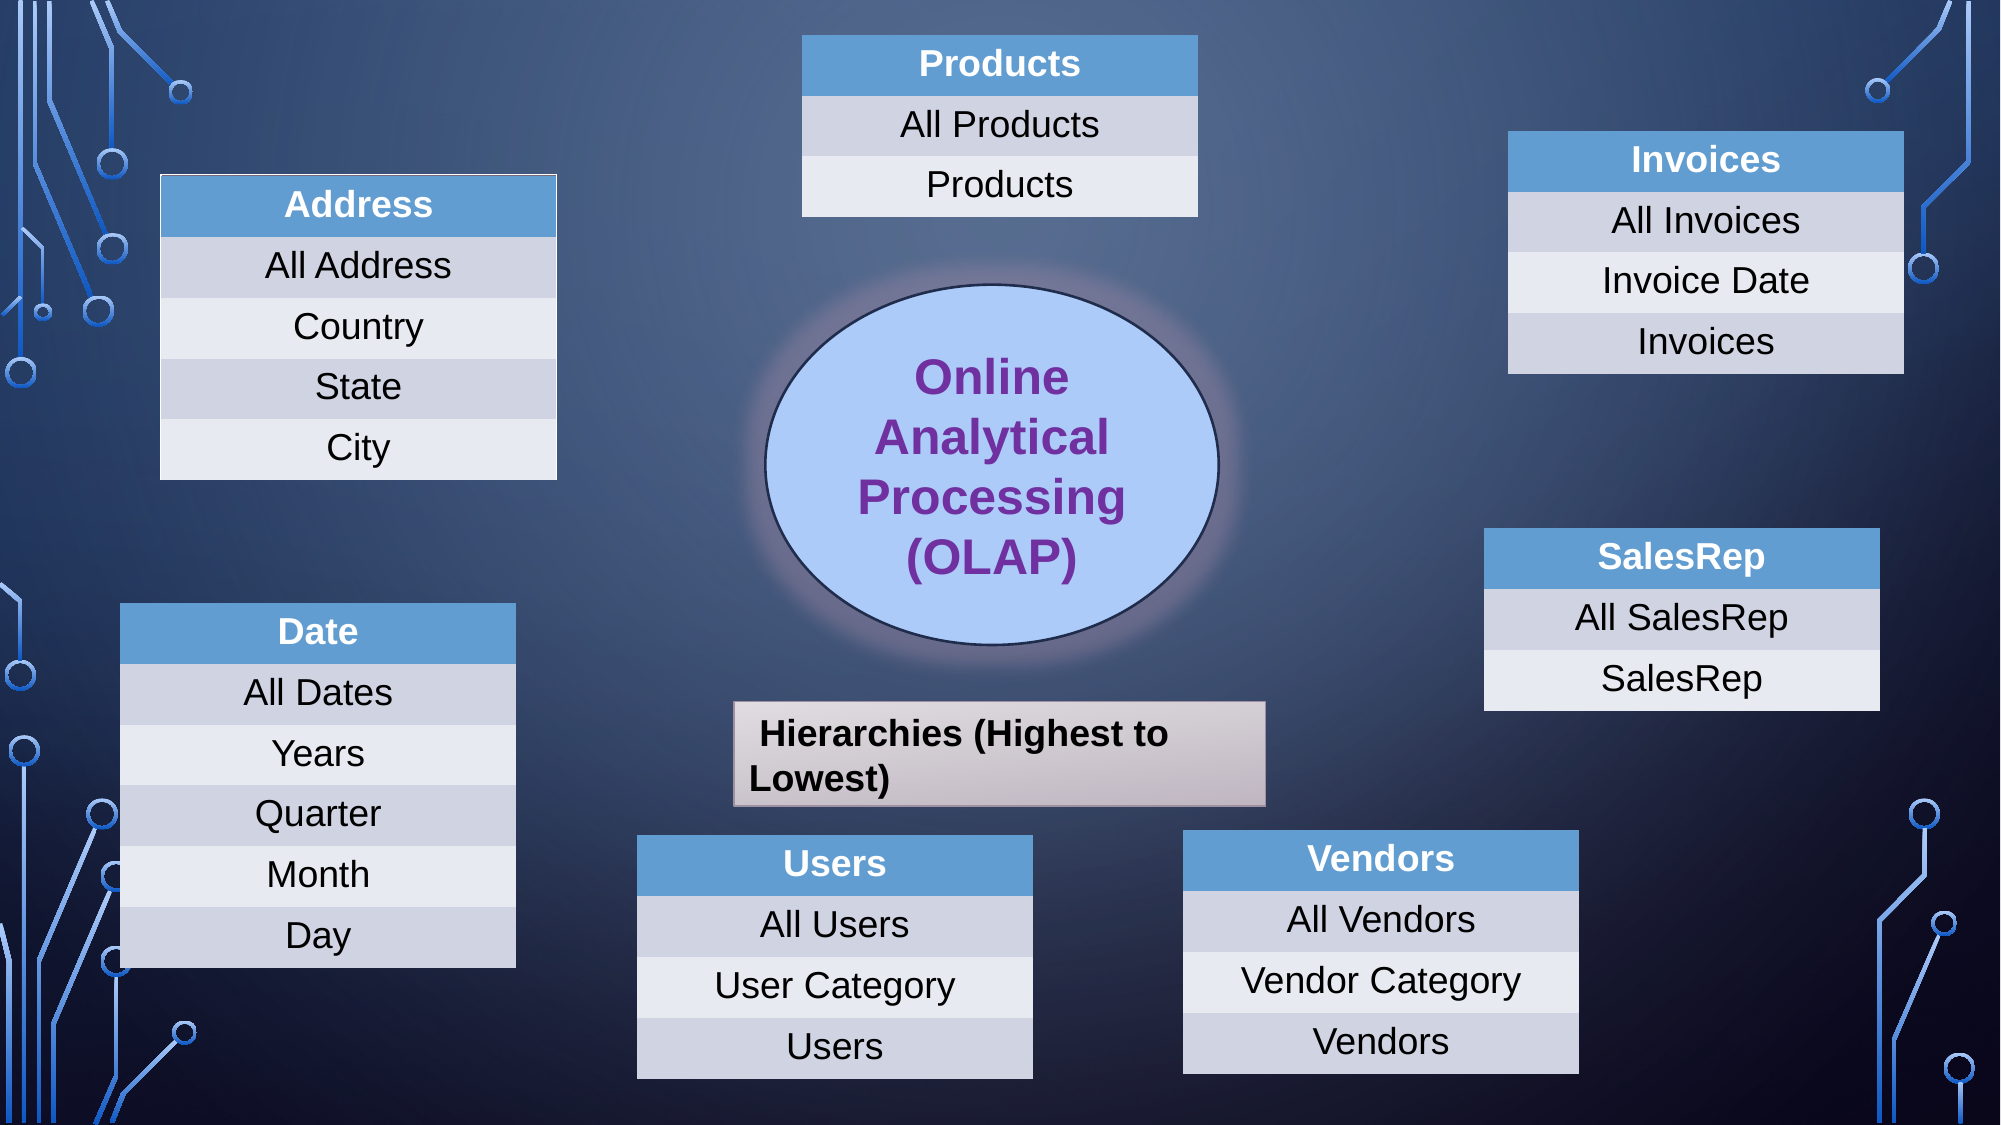

| Products |
| --- |
| All Products |
| Products |
| Invoices |
| --- |
| All Invoices |
| Invoice Date |
| Invoices |
| Address |
| --- |
| All Address |
| Country |
| State |
| City |
| Address |
| --- |
| All Address |
| Country |
| State |
| City |
Online Analytical Processing
(OLAP)
| SalesRep |
| --- |
| All SalesRep |
| SalesRep |
| Date |
| --- |
| All Dates |
| Years |
| Quarter |
| Month |
| Day |
 Hierarchies (Highest to Lowest)
| Vendors |
| --- |
| All Vendors |
| Vendor Category |
| Vendors |
| Users |
| --- |
| All Users |
| User Category |
| Users |